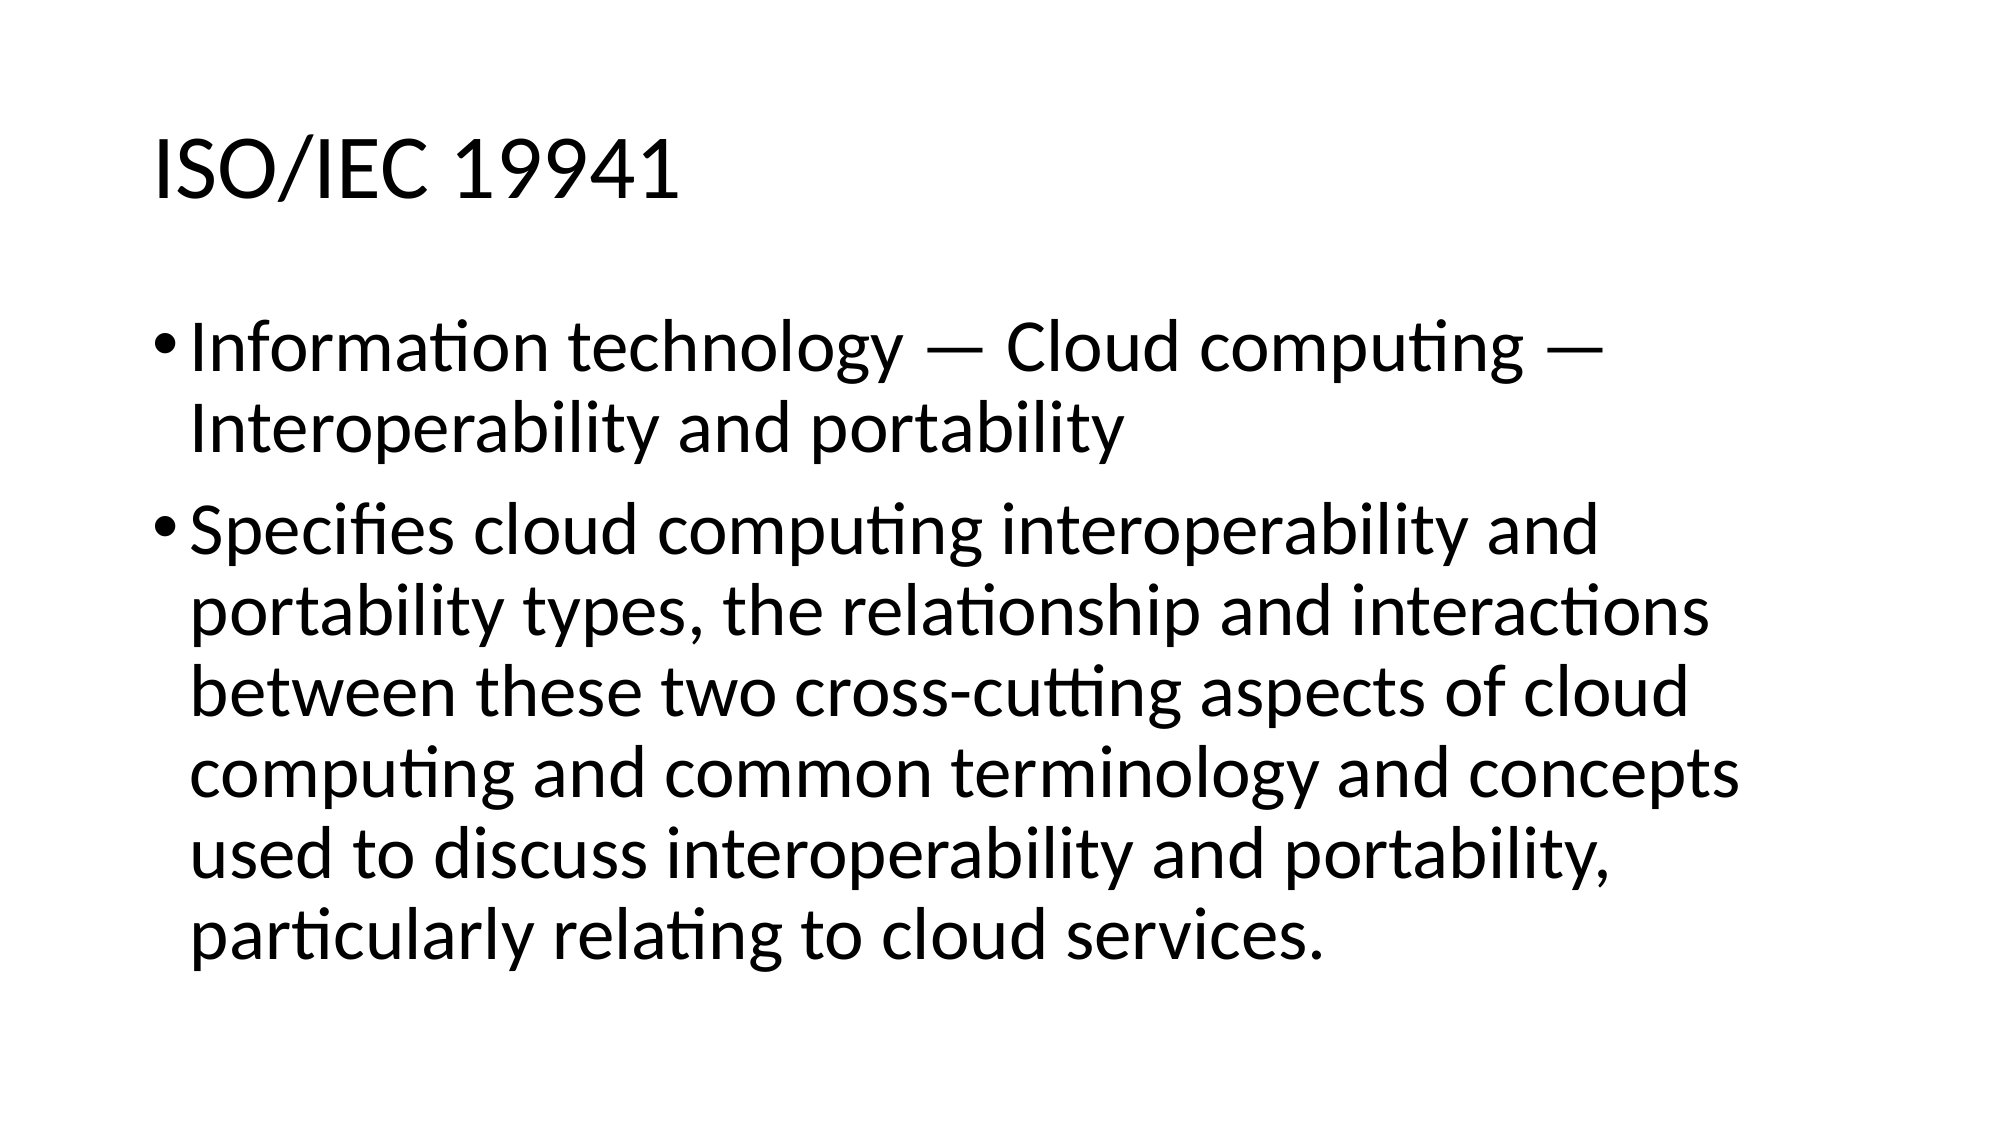

# ISO/IEC 19941
Information technology — Cloud computing — Interoperability and portability
Specifies cloud computing interoperability and portability types, the relationship and interactions between these two cross-cutting aspects of cloud computing and common terminology and concepts used to discuss interoperability and portability, particularly relating to cloud services.